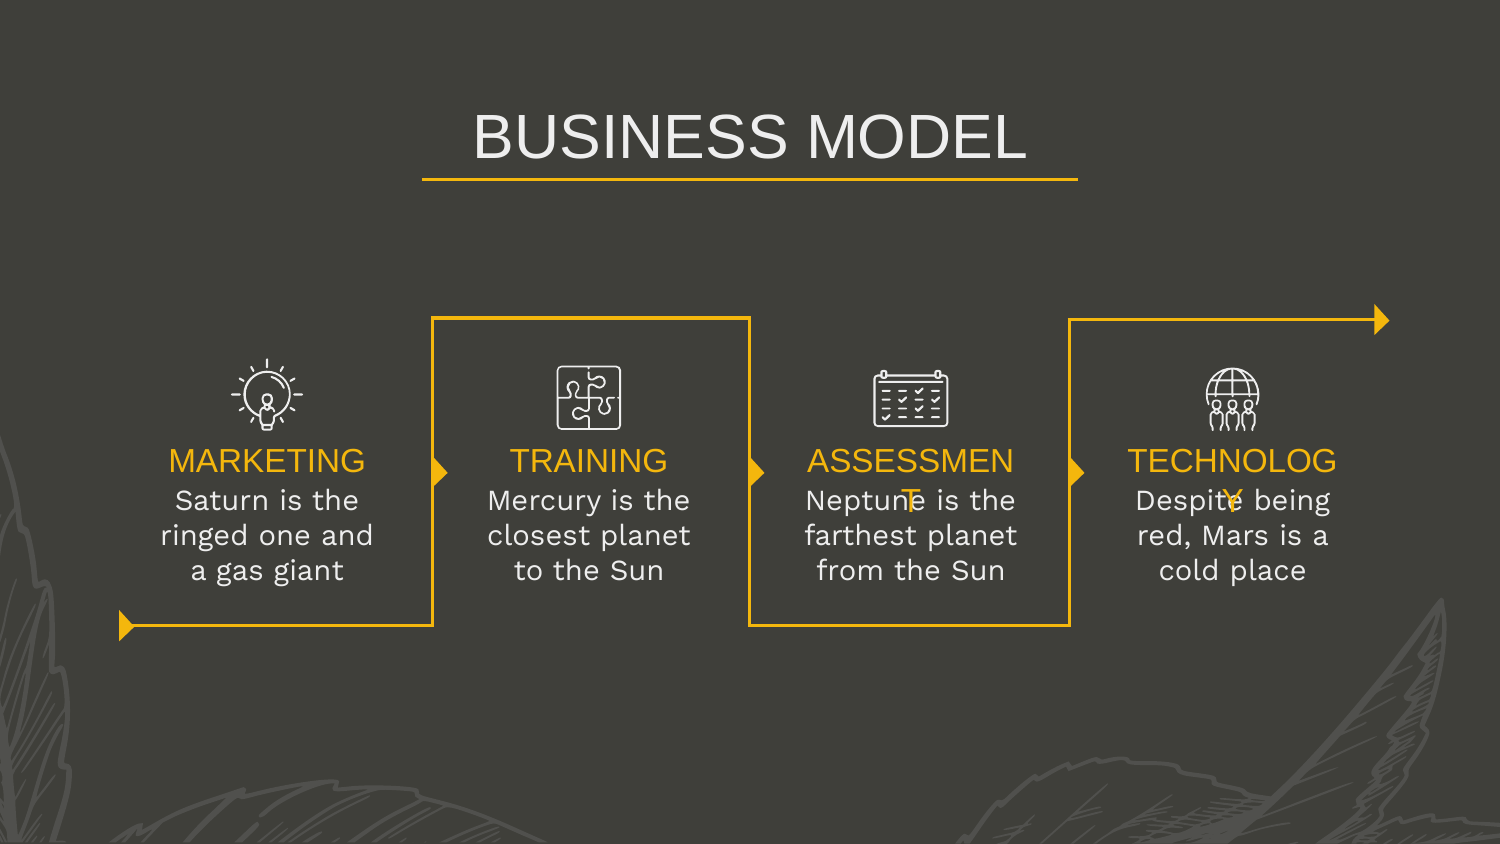

# BUSINESS MODEL

ASSESSMENT
TRAINING
TECHNOLOGY
MARKETING

Neptune is the farthest planet from the Sun
Despite being red, Mars is a cold place
Saturn is the ringed one and a gas giant
Mercury is the closest planet to the Sun